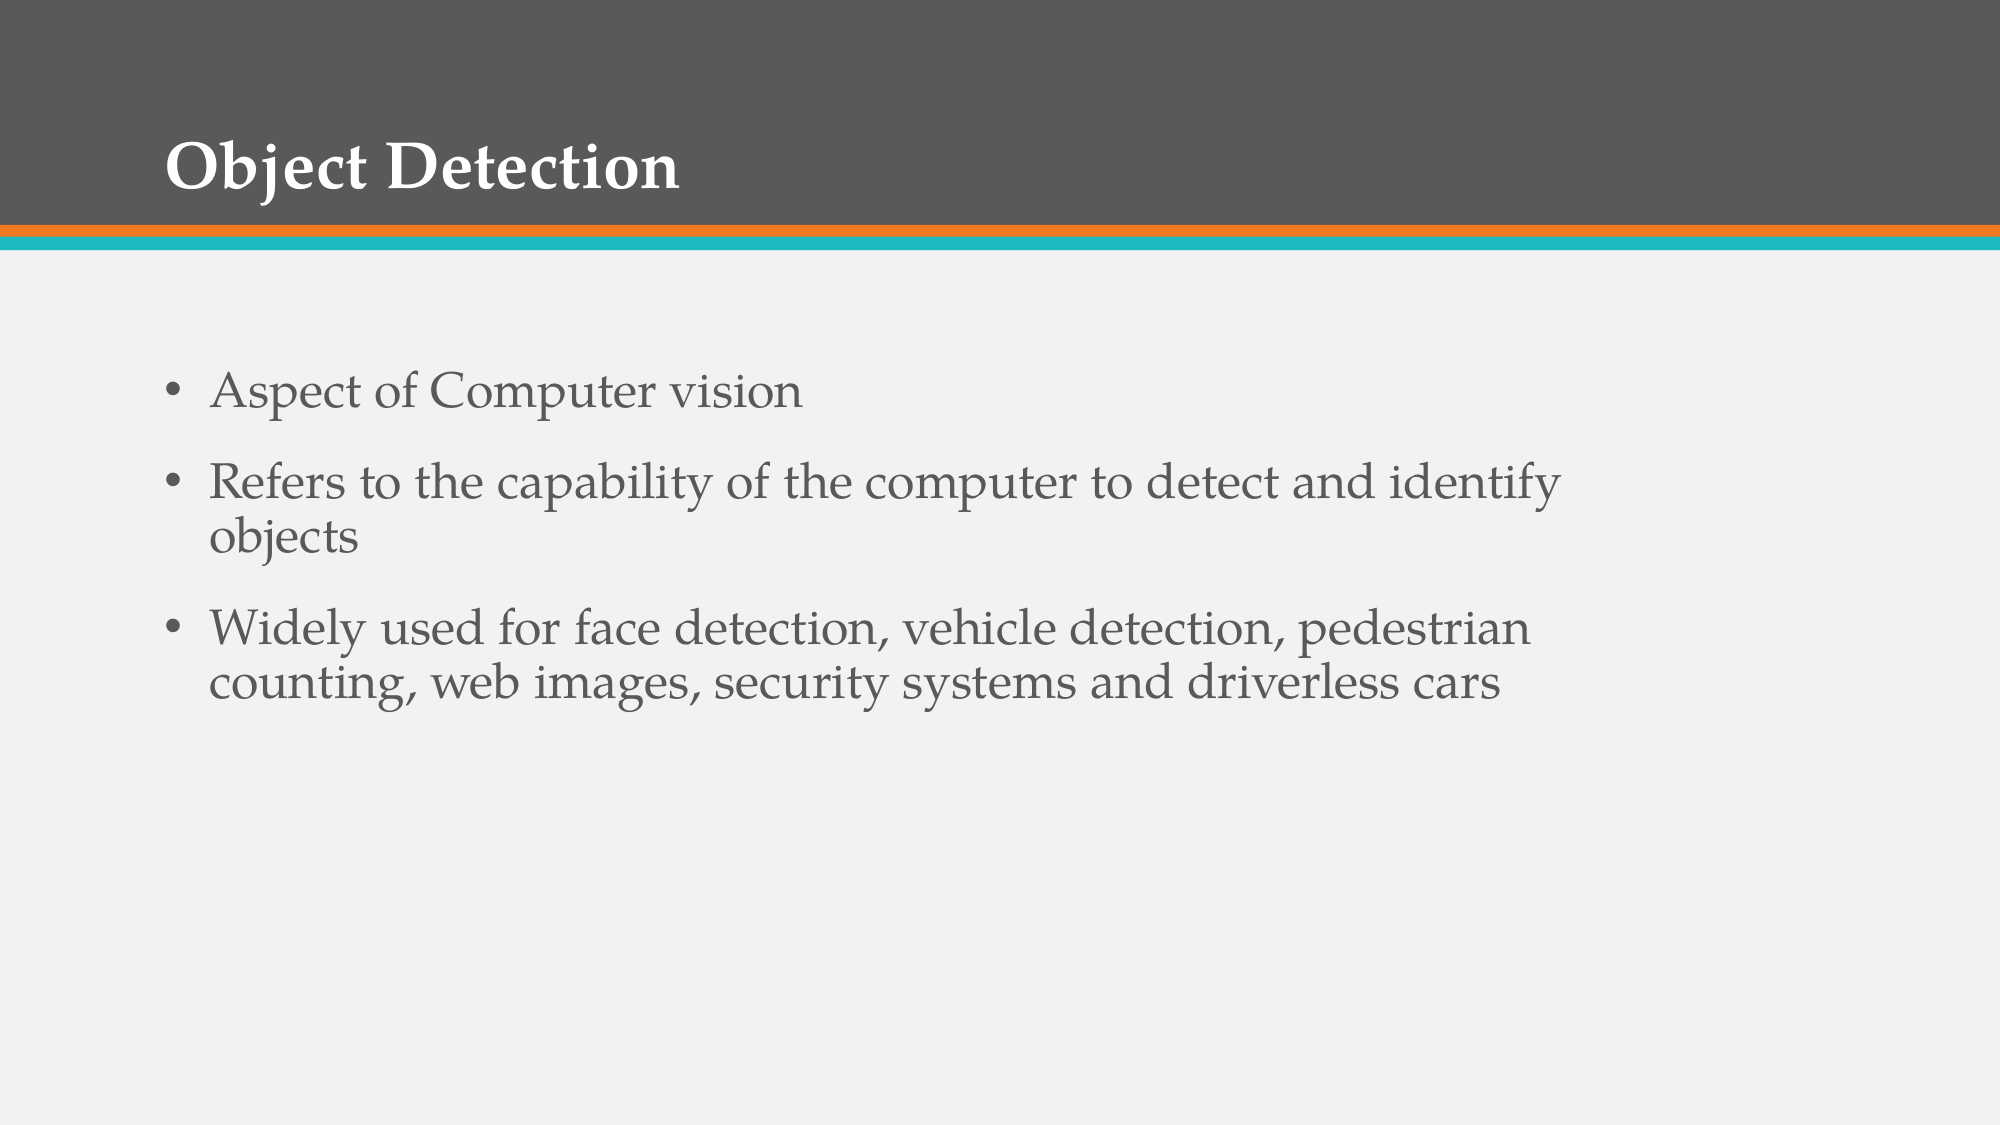

# Object Detection
Aspect of Computer vision
Refers to the capability of the computer to detect and identify objects
Widely used for face detection, vehicle detection, pedestrian counting, web images, security systems and driverless cars